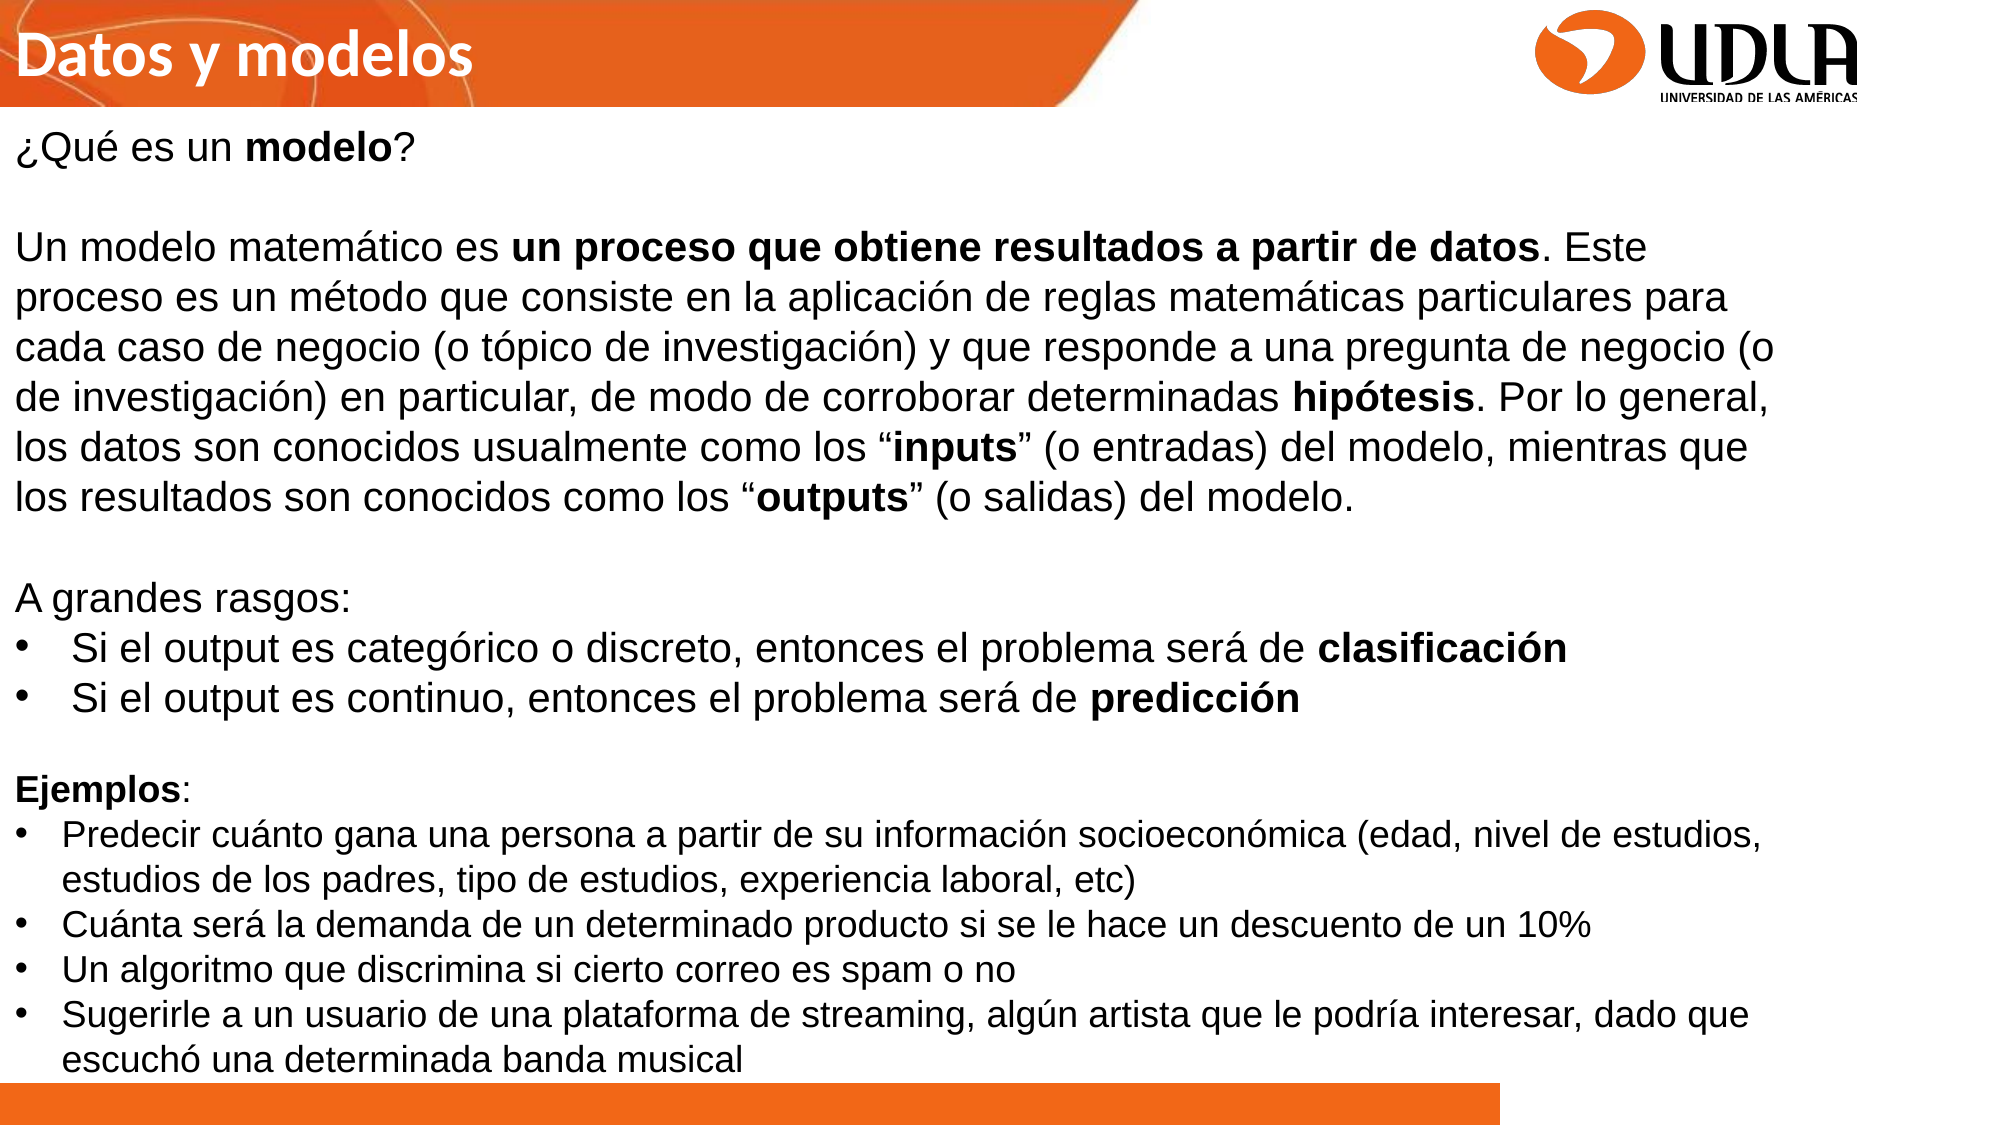

# Datos y modelos
¿Qué es un modelo?

Un modelo matemático es un proceso que obtiene resultados a partir de datos. Este proceso es un método que consiste en la aplicación de reglas matemáticas particulares para cada caso de negocio (o tópico de investigación) y que responde a una pregunta de negocio (o de investigación) en particular, de modo de corroborar determinadas hipótesis. Por lo general, los datos son conocidos usualmente como los “inputs” (o entradas) del modelo, mientras que los resultados son conocidos como los “outputs” (o salidas) del modelo.

A grandes rasgos:
Si el output es categórico o discreto, entonces el problema será de clasificación
Si el output es continuo, entonces el problema será de predicción

Ejemplos:
Predecir cuánto gana una persona a partir de su información socioeconómica (edad, nivel de estudios, estudios de los padres, tipo de estudios, experiencia laboral, etc)
Cuánta será la demanda de un determinado producto si se le hace un descuento de un 10%
Un algoritmo que discrimina si cierto correo es spam o no
Sugerirle a un usuario de una plataforma de streaming, algún artista que le podría interesar, dado que escuchó una determinada banda musical